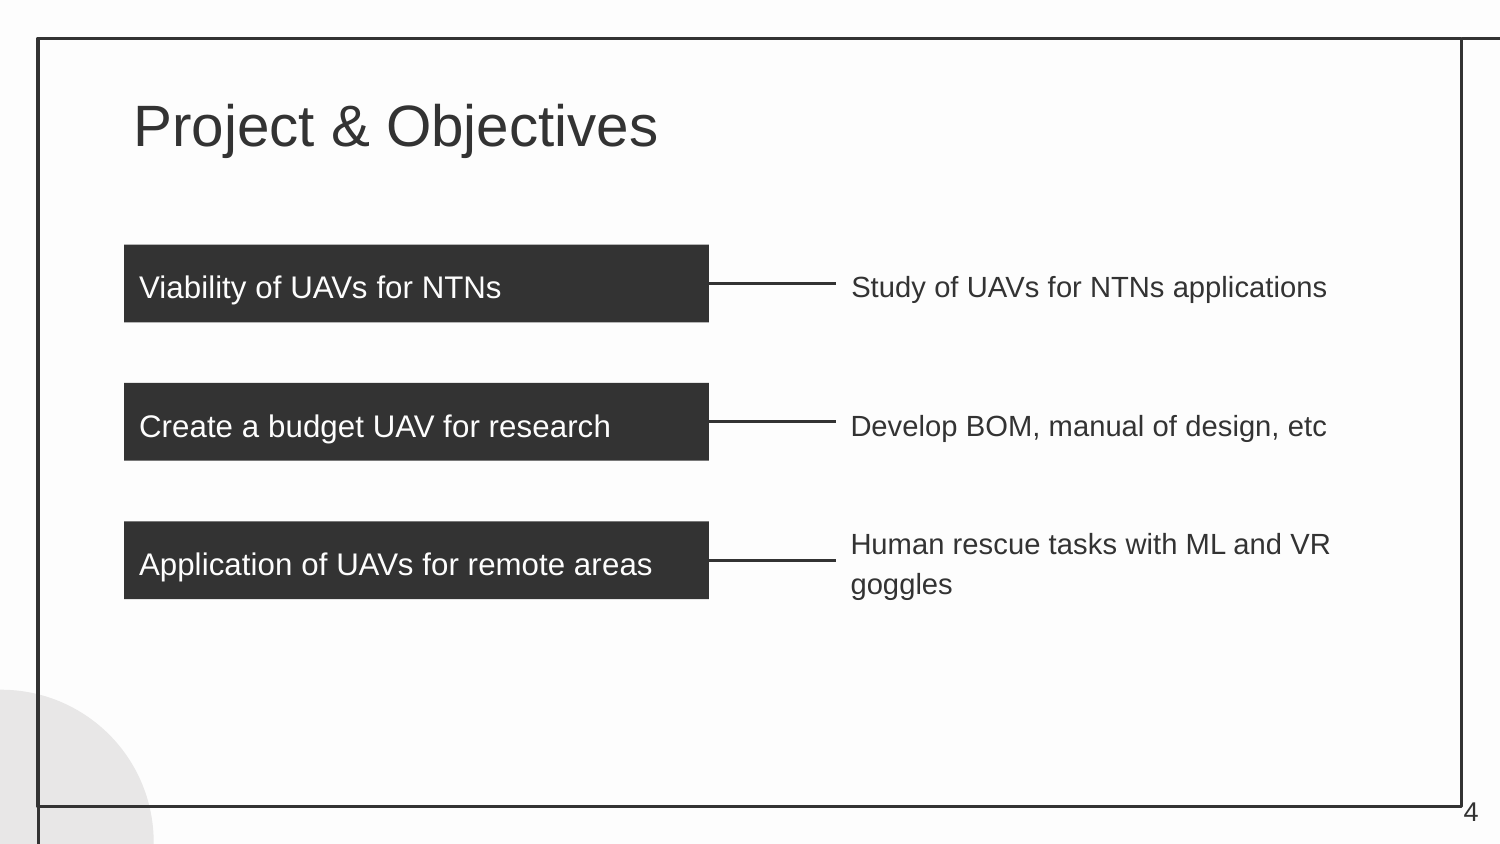

# Project & Objectives
Study of UAVs for NTNs applications
Viability of UAVs for NTNs
Develop BOM, manual of design, etc
Create a budget UAV for research
Human rescue tasks with ML and VR goggles
Application of UAVs for remote areas
4